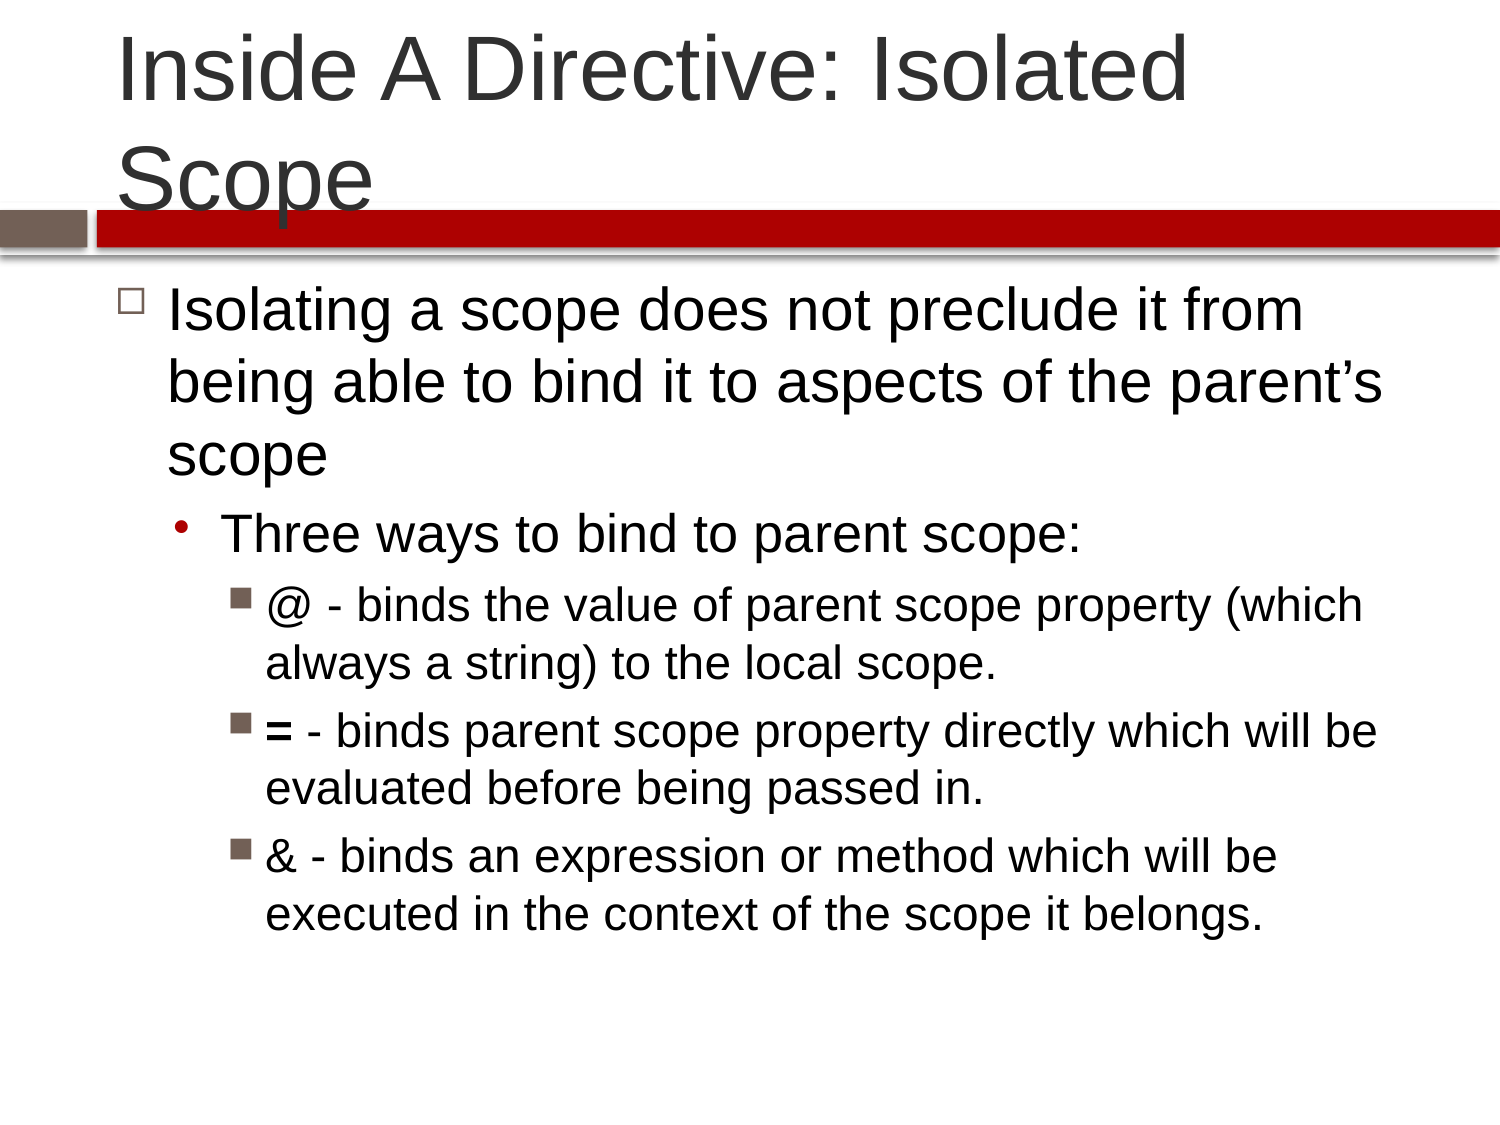

# Inside A Directive: Isolated Scope
Isolating a scope does not preclude it from being able to bind it to aspects of the parent’s scope
Three ways to bind to parent scope:
@ - binds the value of parent scope property (which always a string) to the local scope.
= - binds parent scope property directly which will be evaluated before being passed in.
& - binds an expression or method which will be executed in the context of the scope it belongs.